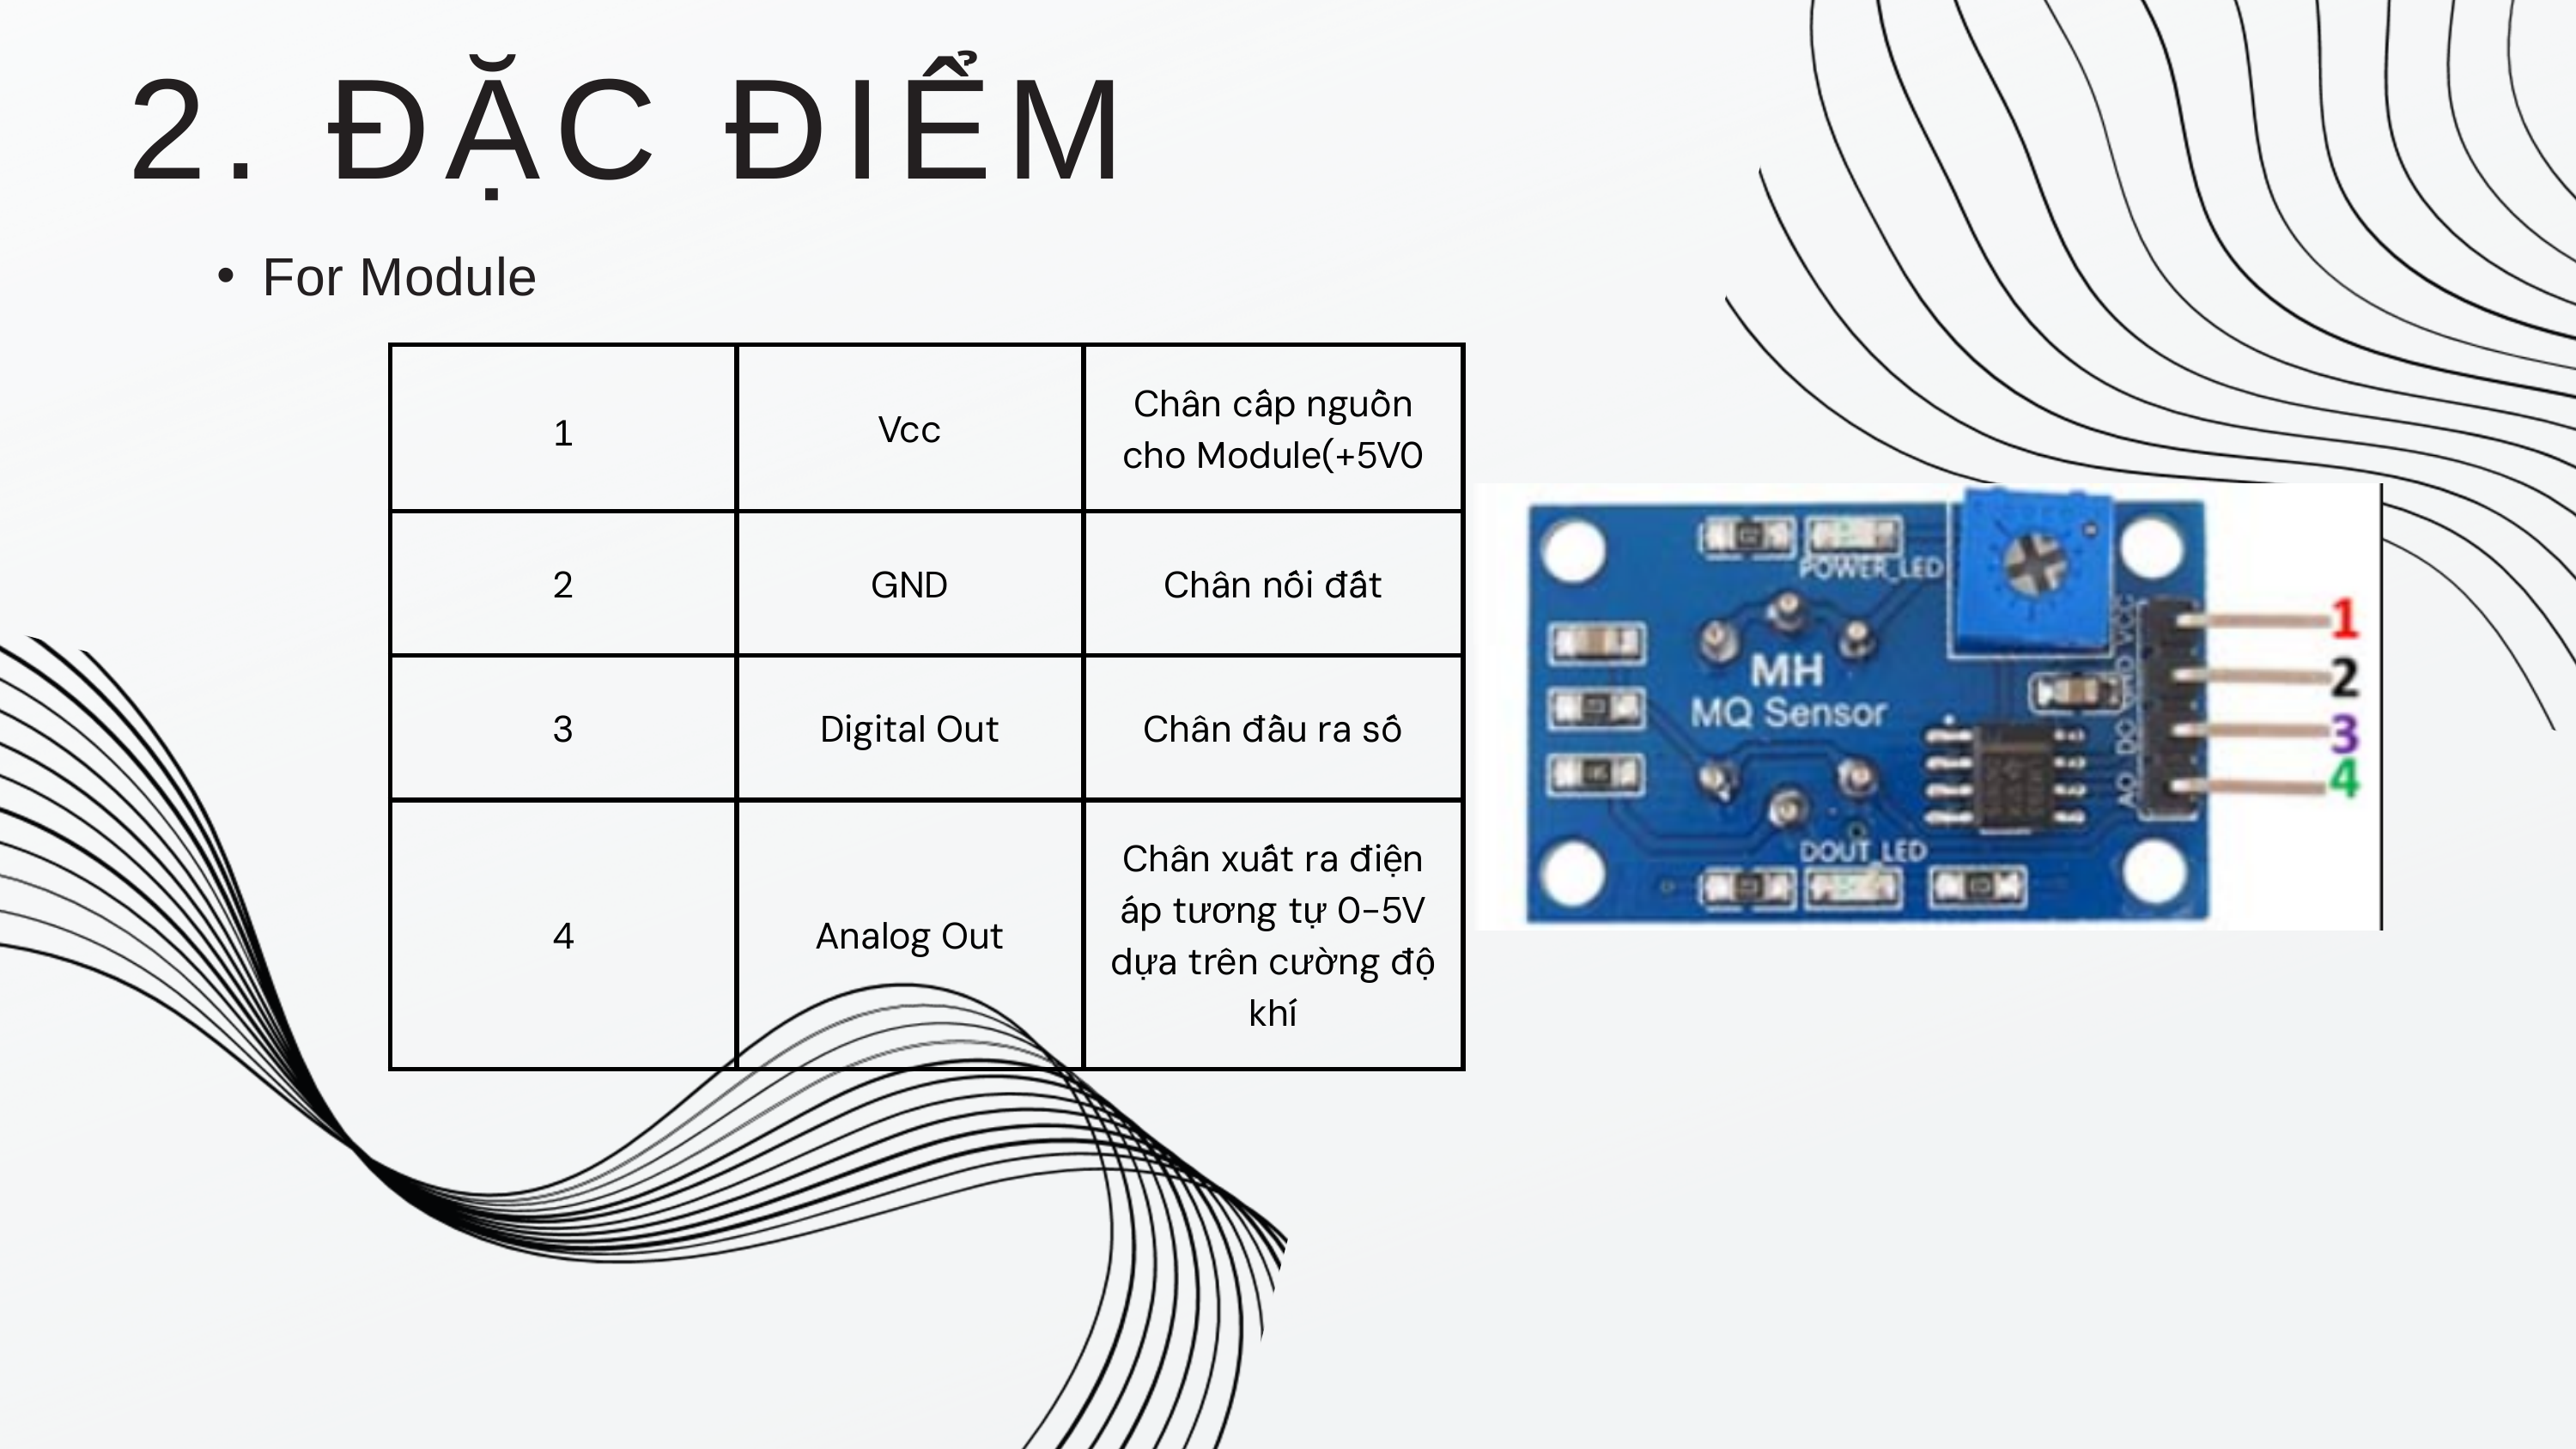

2. ĐẶC ĐIỂM
For Module
| 1 | Vcc | Chân cấp nguồn cho Module(+5V0 |
| --- | --- | --- |
| 2 | GND | Chân nối đất |
| 3 | Digital Out | Chân đầu ra số |
| 4 | Analog Out | Chân xuất ra điện áp tương tự 0-5V dựa trên cường độ khí |